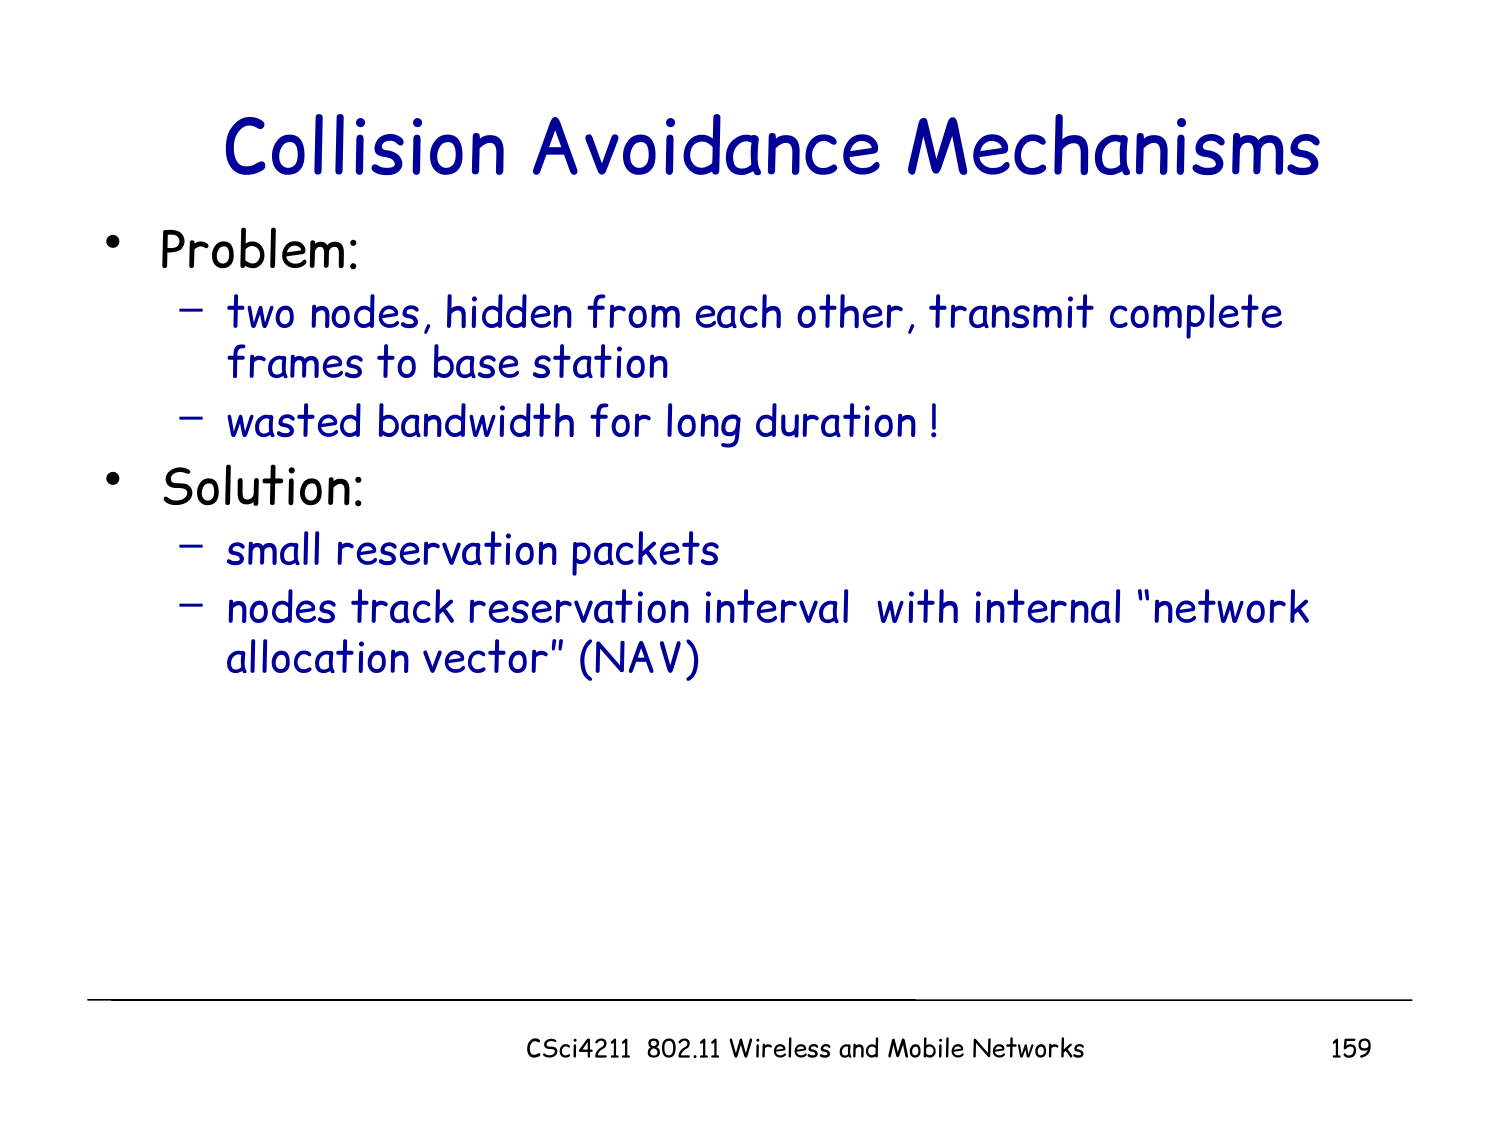

# Collision Avoidance Mechanisms
Problem:
two nodes, hidden from each other, transmit complete frames to base station
wasted bandwidth for long duration !
Solution:
small reservation packets
nodes track reservation interval  with internal “network allocation vector” (NAV)
CSci4211  802.11 Wireless and Mobile Networks
159